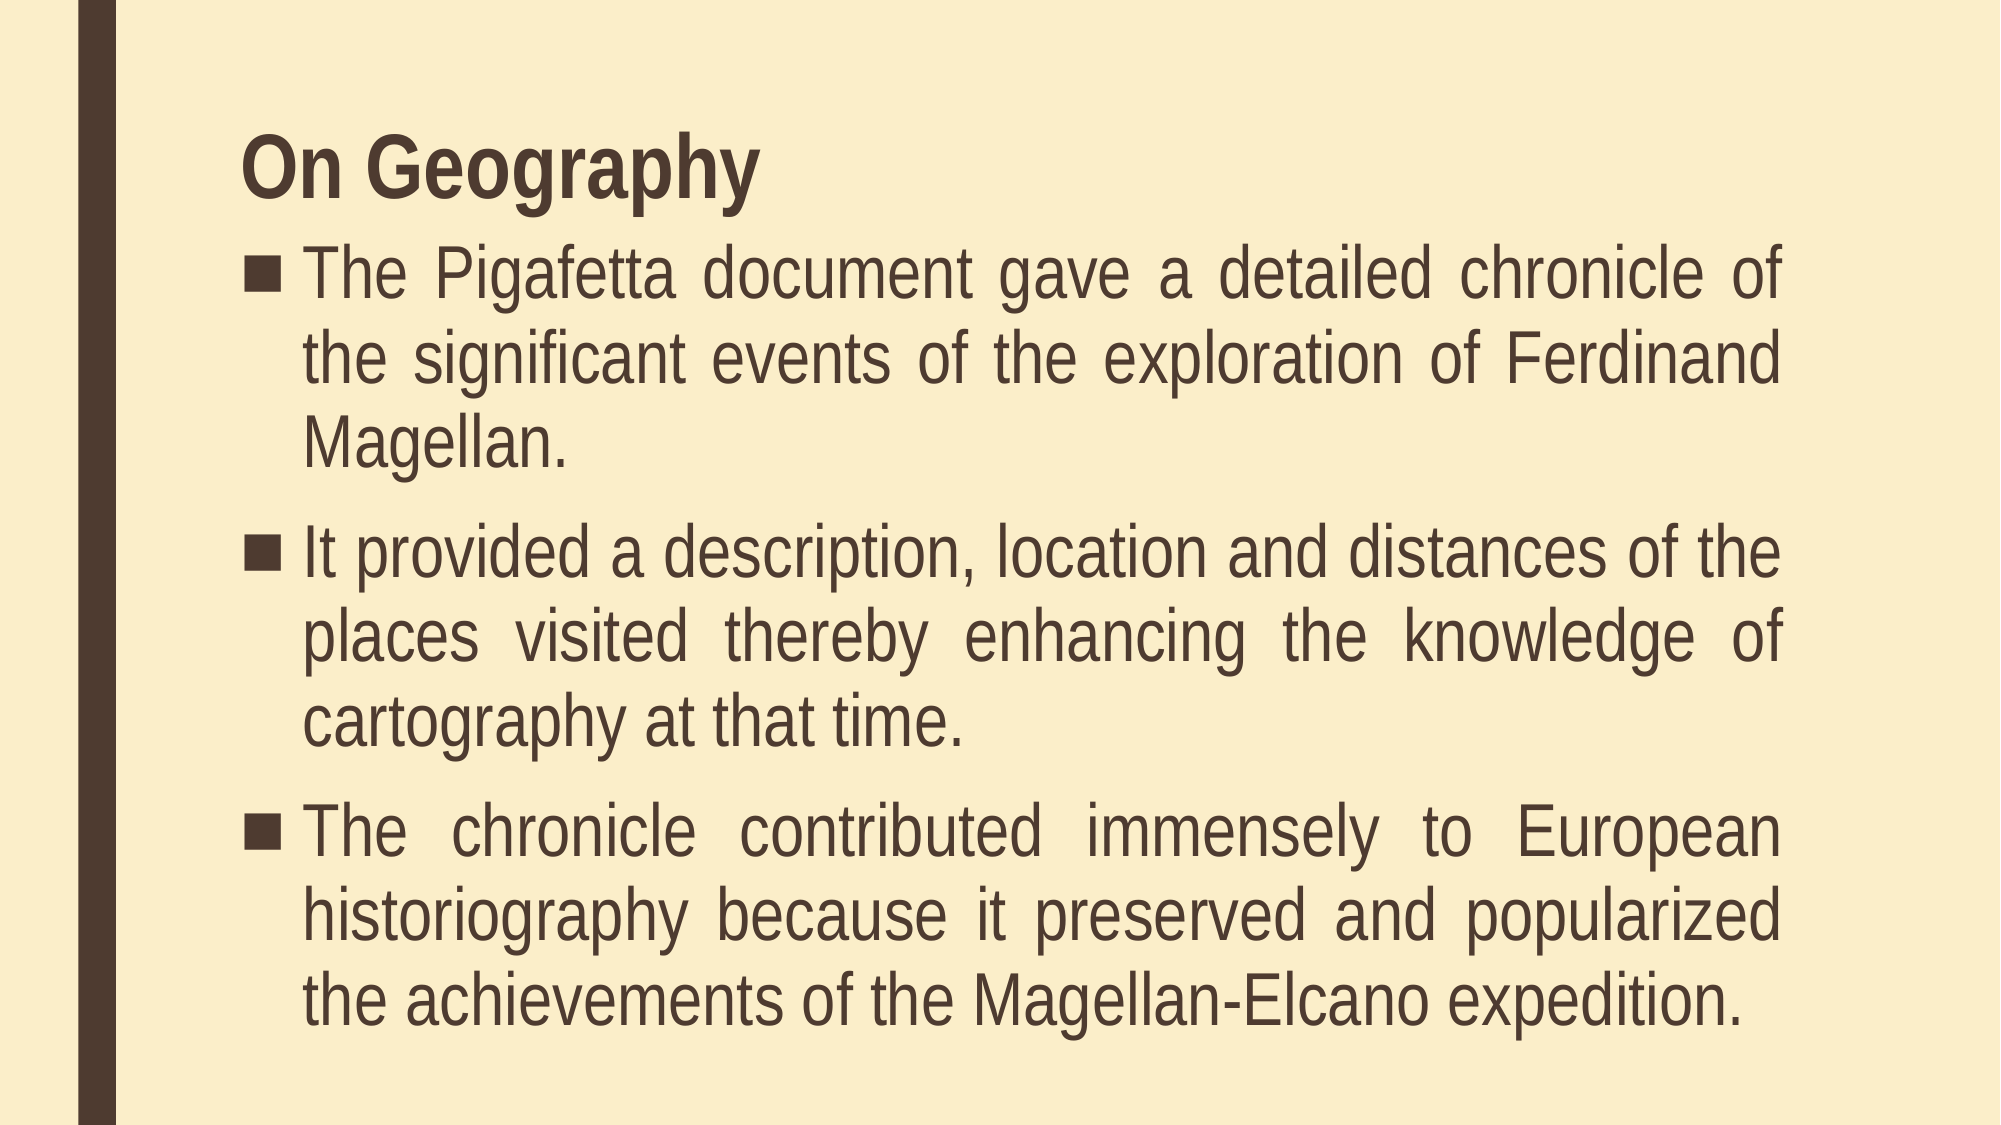

# On Geography
The Pigafetta document gave a detailed chronicle of the significant events of the exploration of Ferdinand Magellan.
It provided a description, location and distances of the places visited thereby enhancing the knowledge of cartography at that time.
The chronicle contributed immensely to European historiography because it preserved and popularized the achievements of the Magellan-Elcano expedition.